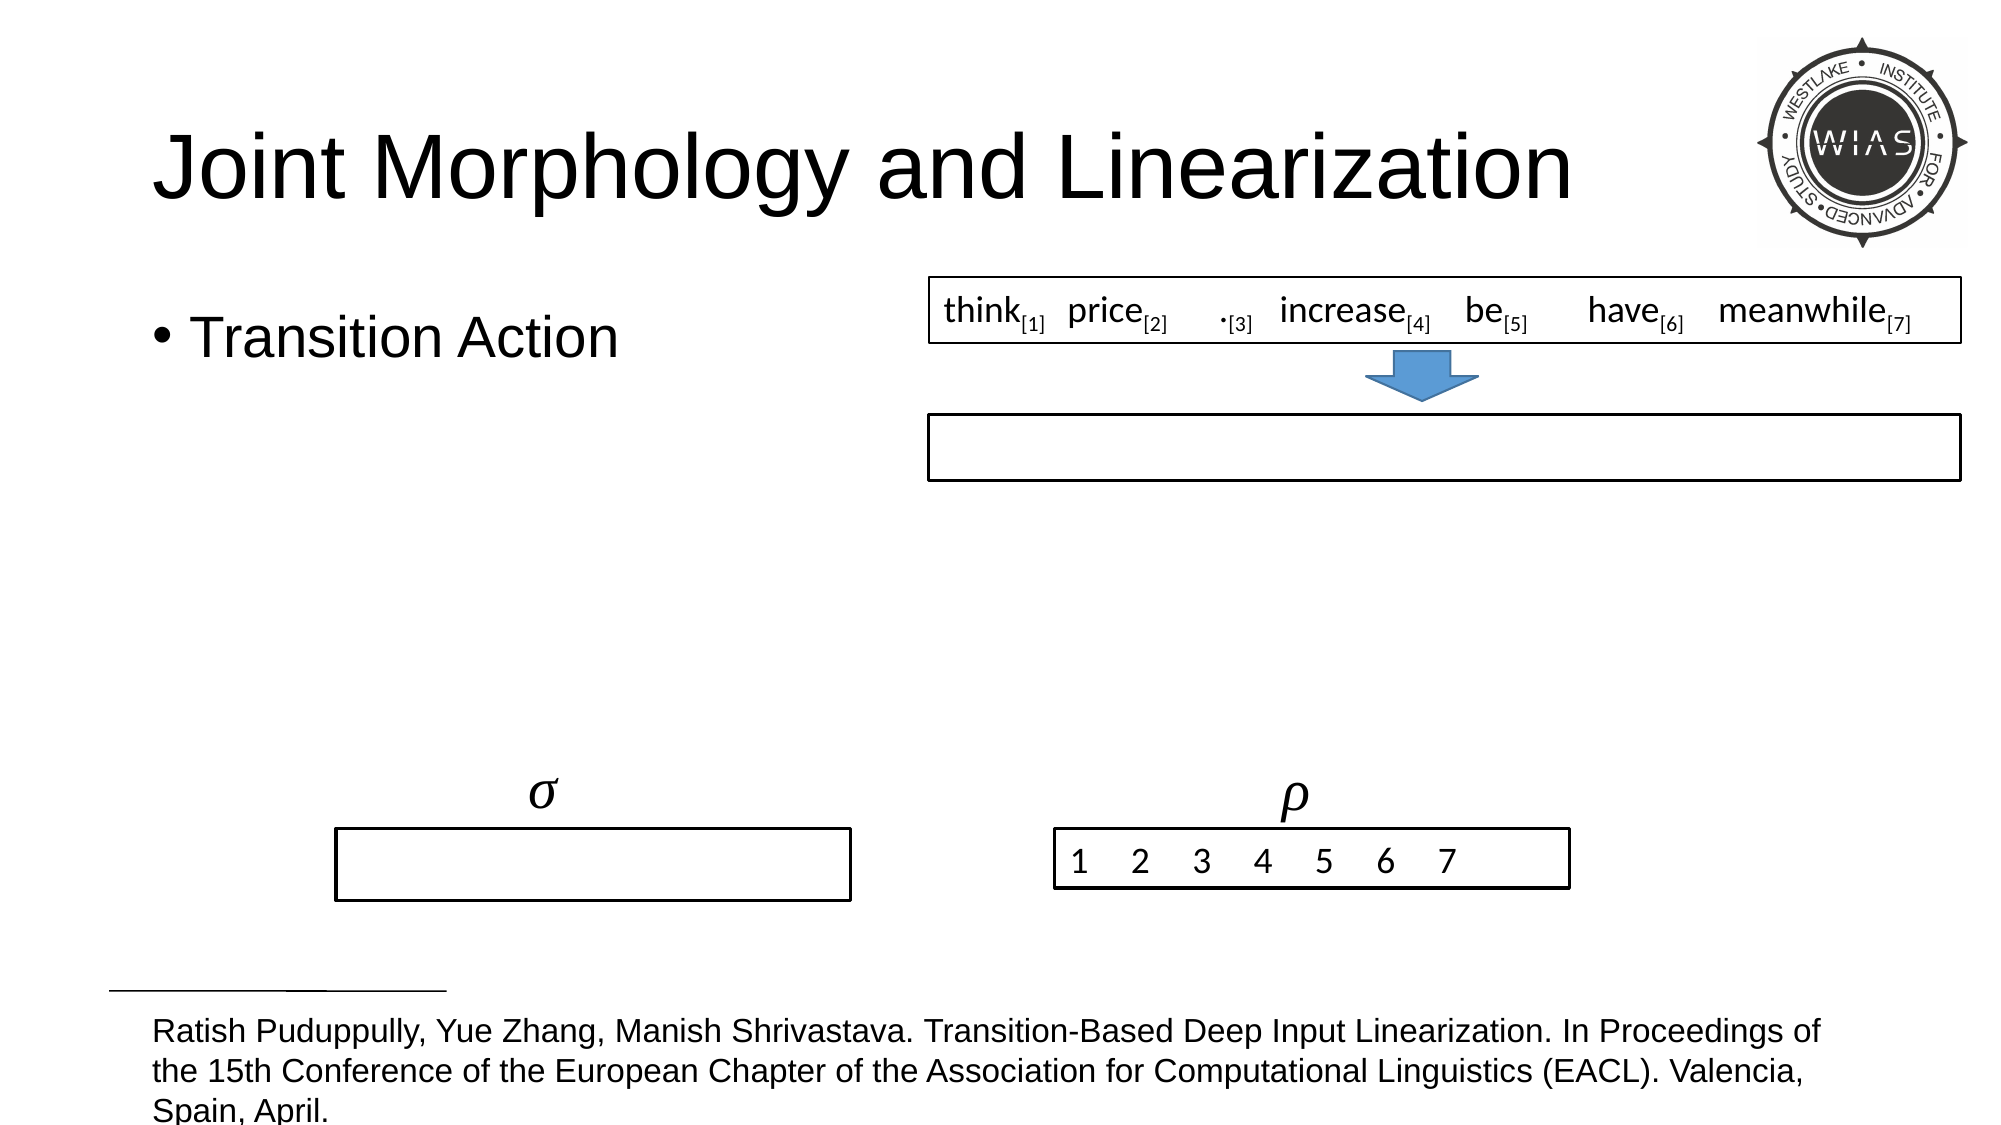

# Joint Morphology and Linearization
think[1]   price[2]      .[3]    increase[4]    be[5]       have[6]    meanwhile[7]

σ
ρ
1     2     3     4     5     6     7

Transition Action

Ratish Puduppully, Yue Zhang, Manish Shrivastava. Transition-Based Deep Input Linearization. In Proceedings of the 15th Conference of the European Chapter of the Association for Computational Linguistics (EACL). Valencia, Spain, April.